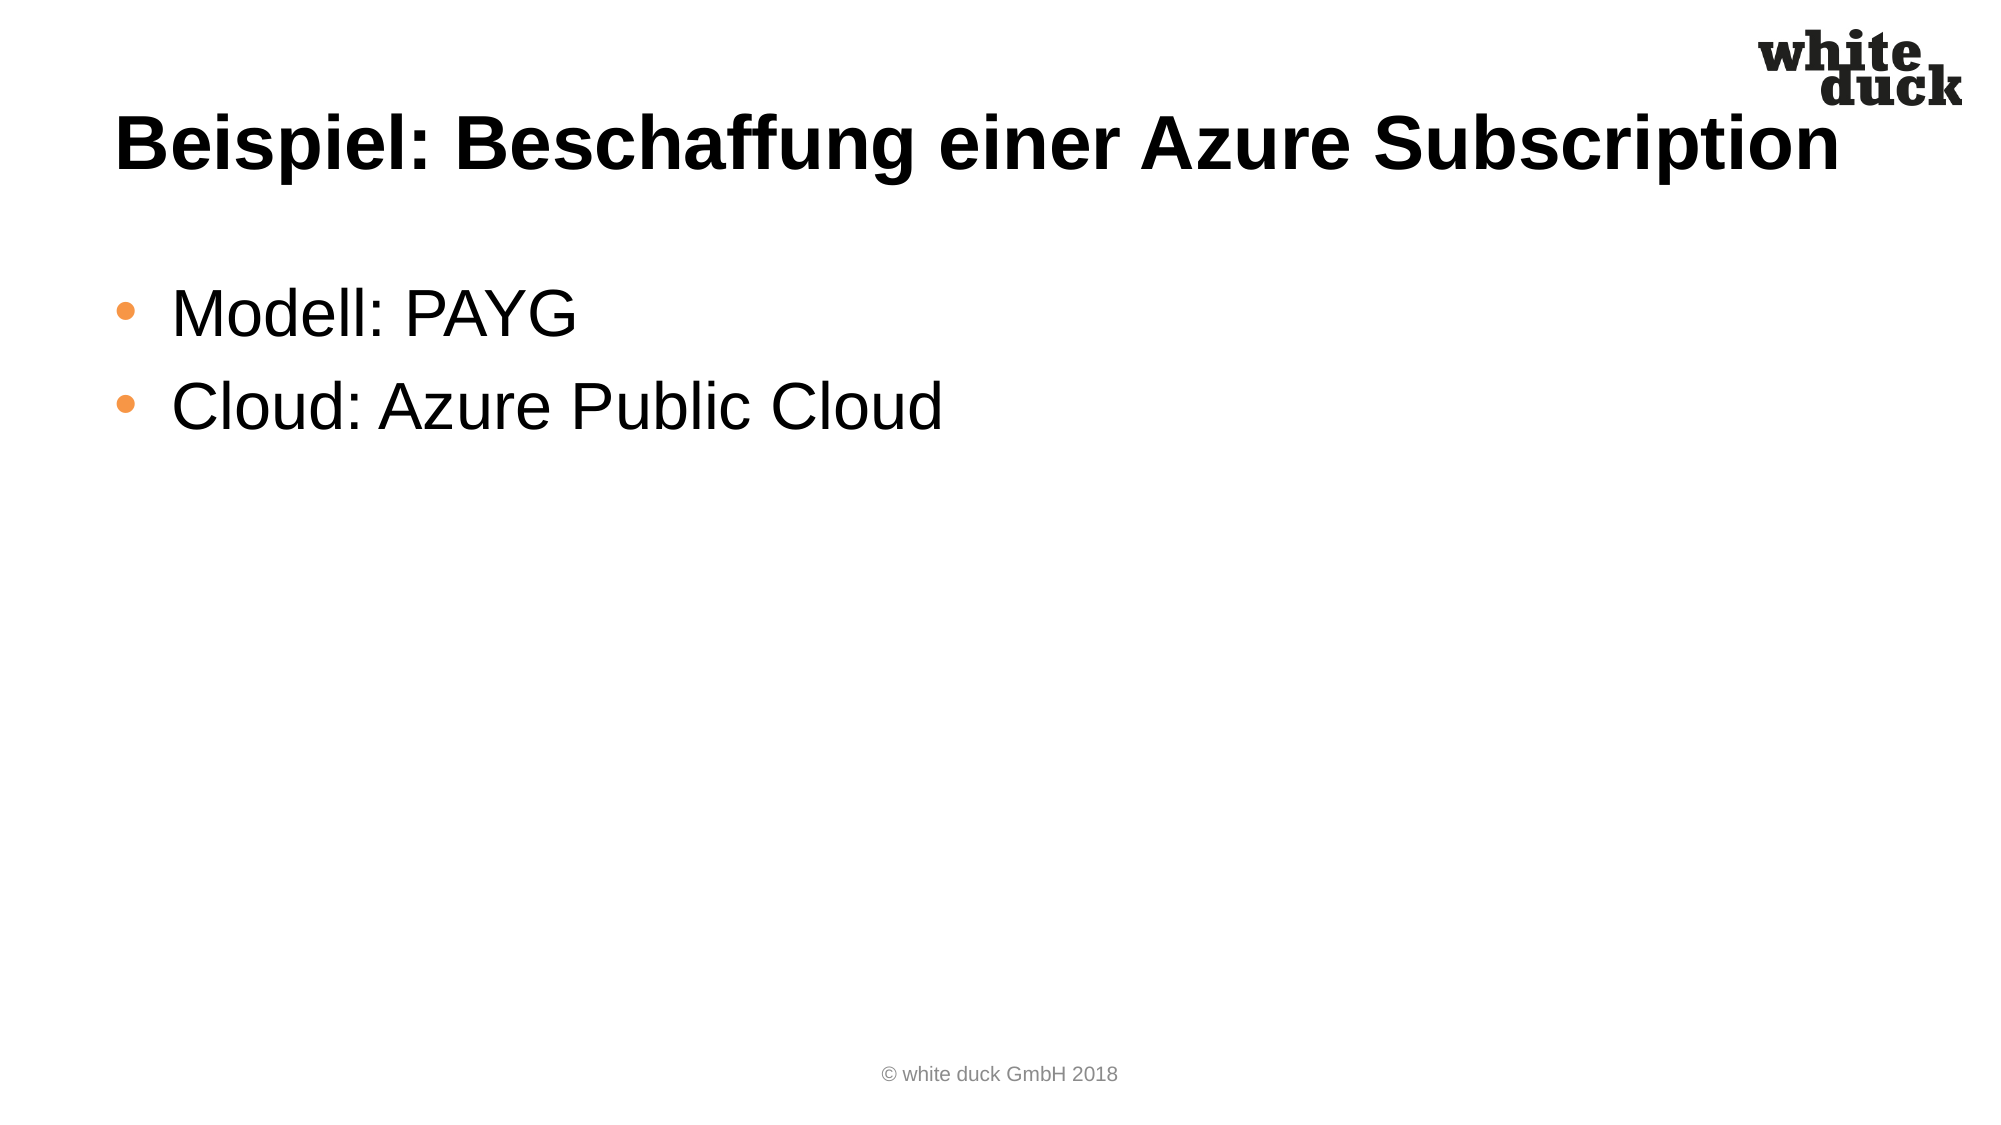

# Beispiel: Beschaffung einer Azure Subscription
Modell: PAYG
Cloud: Azure Public Cloud

© white duck GmbH 2018